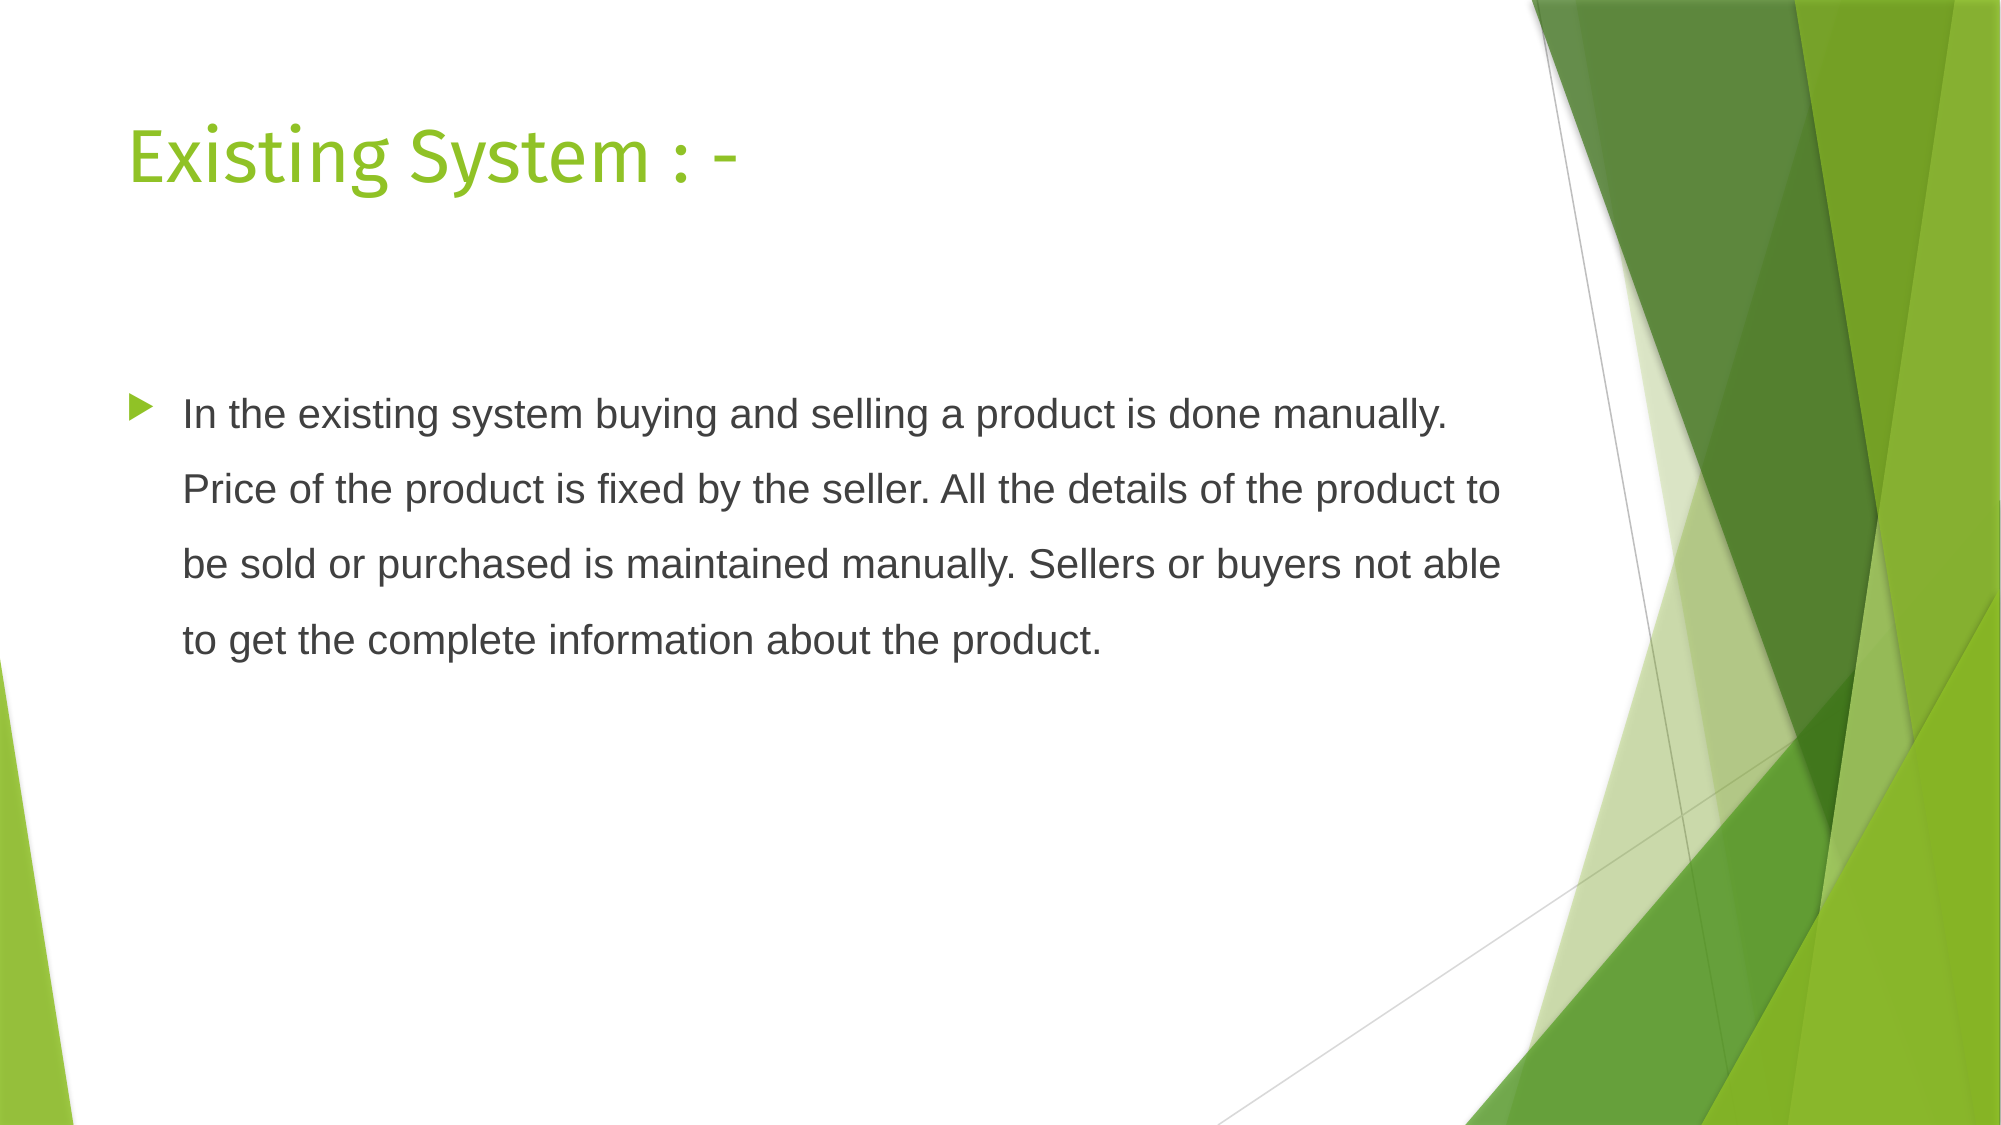

# Existing System : -
In the existing system buying and selling a product is done manually. Price of the product is fixed by the seller. All the details of the product to be sold or purchased is maintained manually. Sellers or buyers not able to get the complete information about the product.